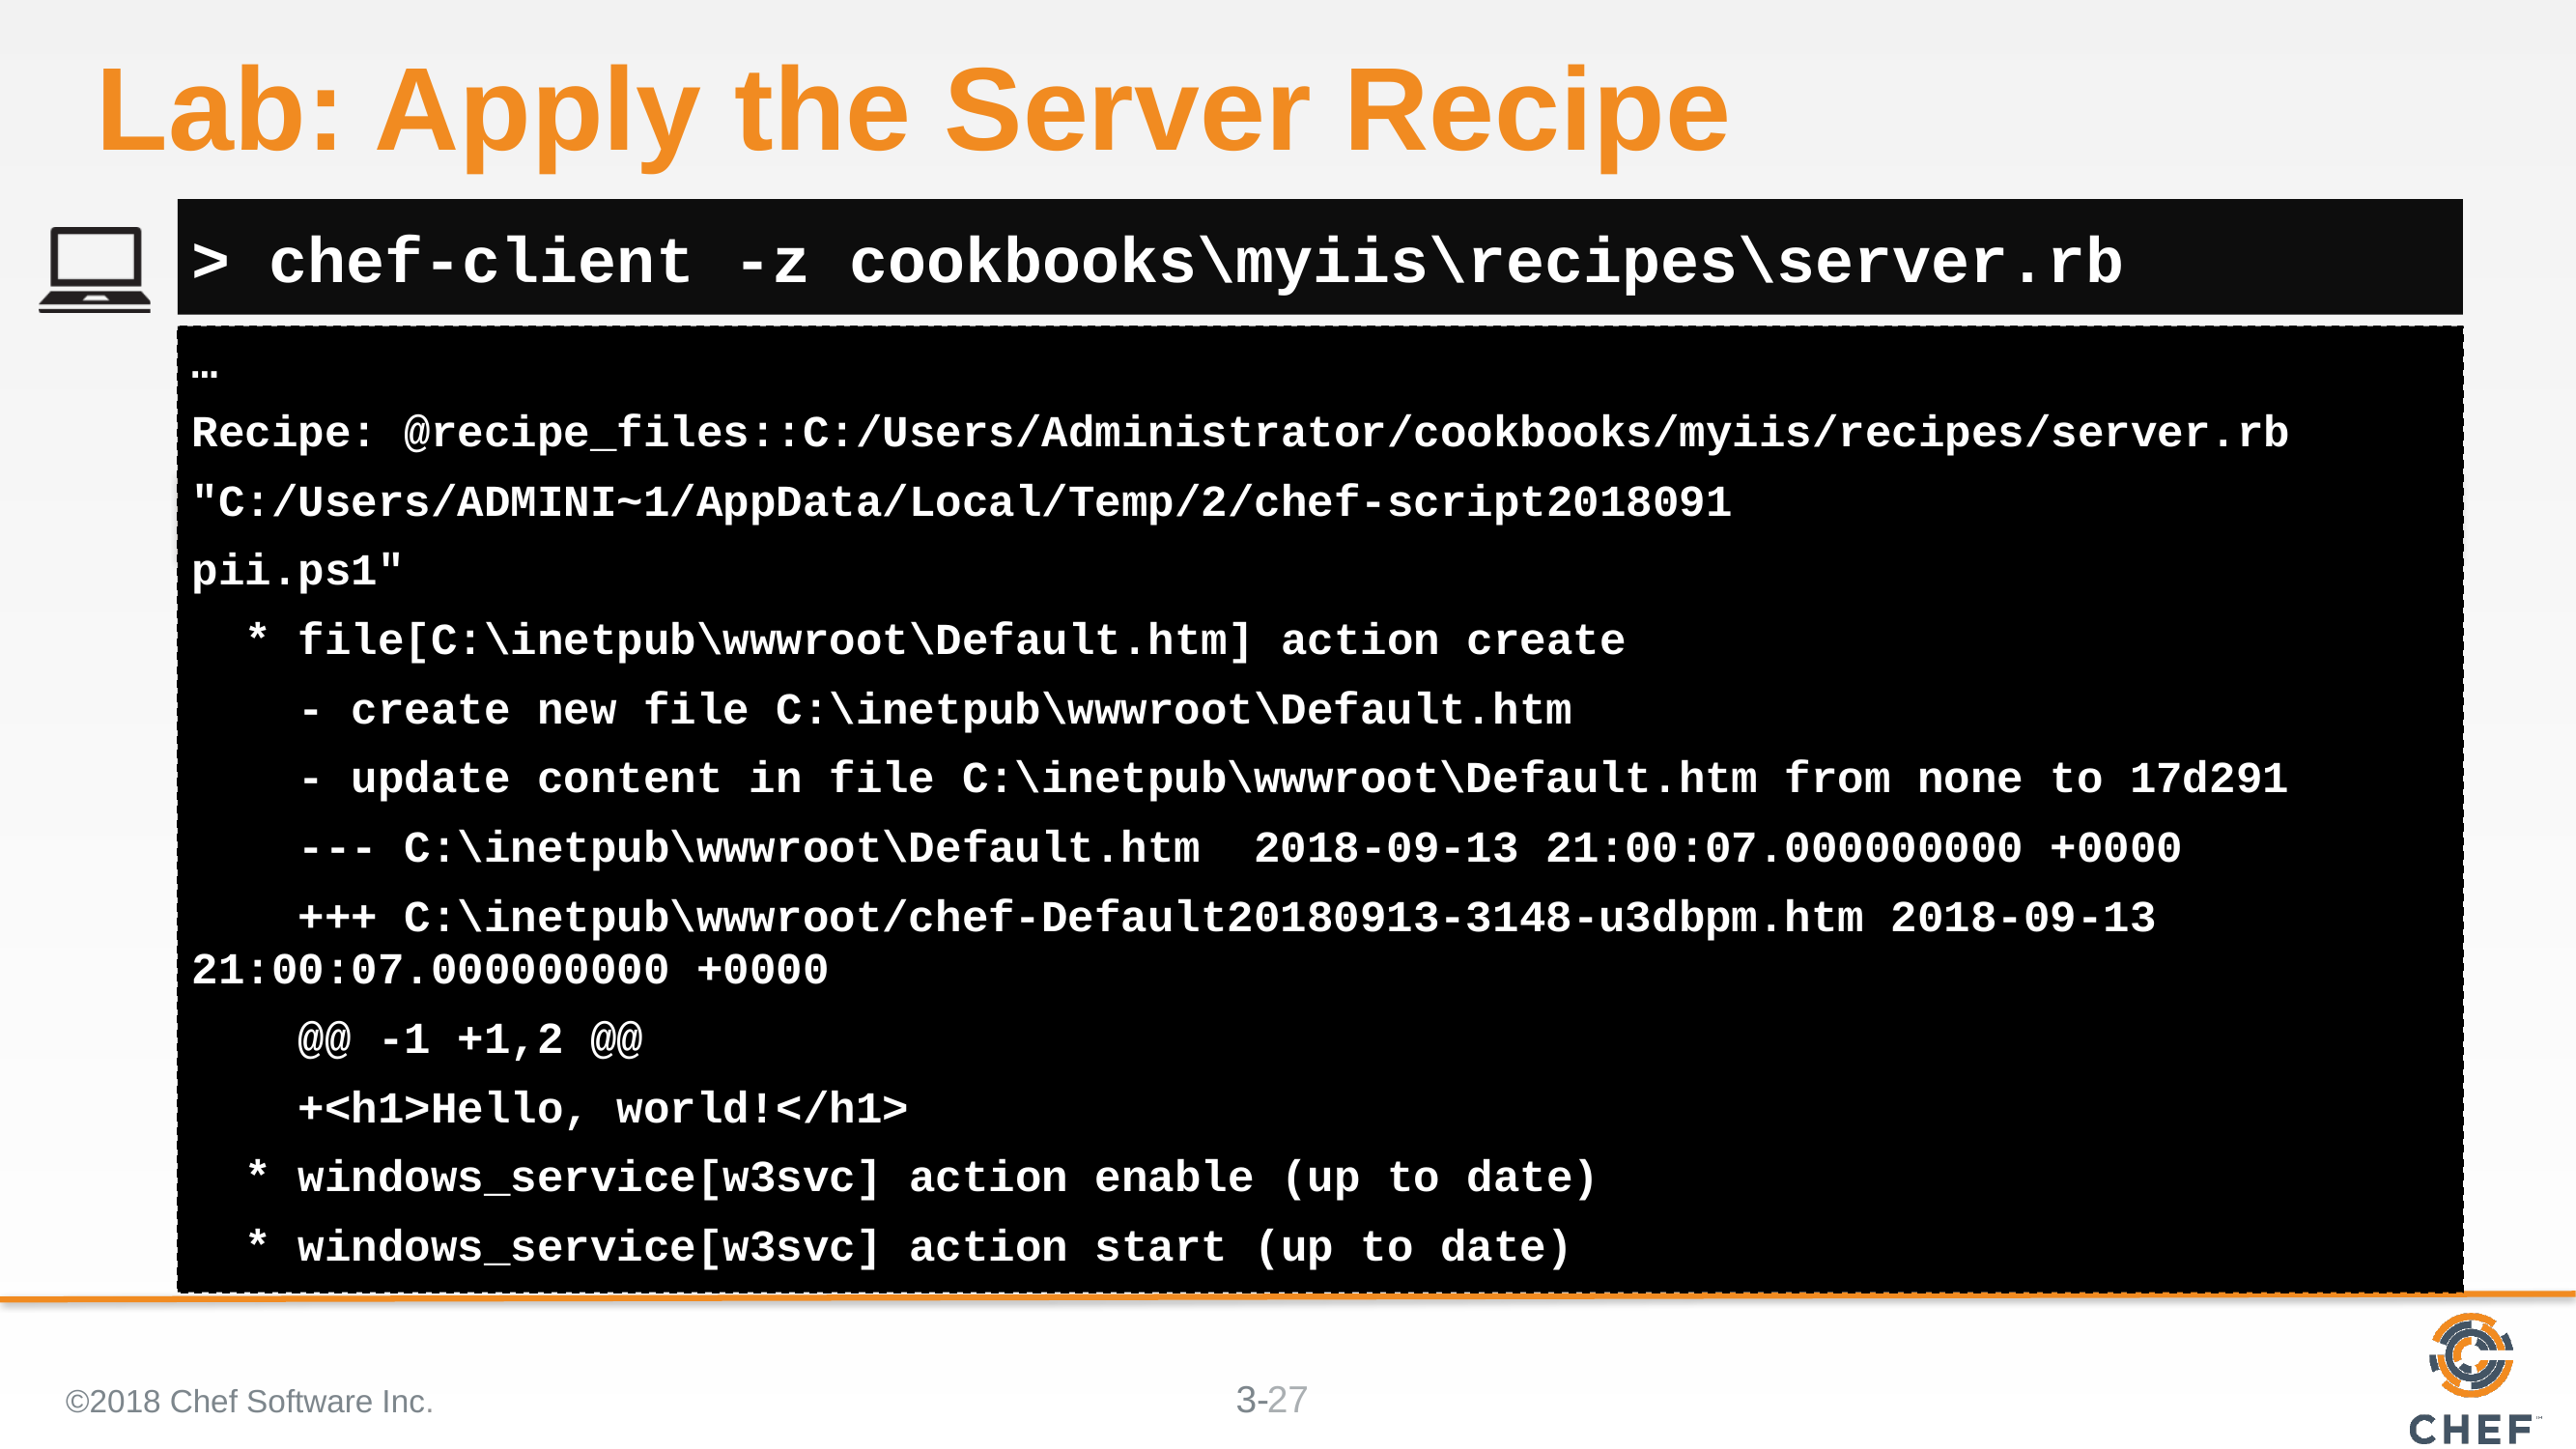

# Lab: Apply the Server Recipe
> chef-client -z cookbooks\myiis\recipes\server.rb
…
Recipe: @recipe_files::C:/Users/Administrator/cookbooks/myiis/recipes/server.rb
"C:/Users/ADMINI~1/AppData/Local/Temp/2/chef-script2018091
pii.ps1"
  * file[C:\inetpub\wwwroot\Default.htm] action create
    - create new file C:\inetpub\wwwroot\Default.htm
    - update content in file C:\inetpub\wwwroot\Default.htm from none to 17d291
    --- C:\inetpub\wwwroot\Default.htm  2018-09-13 21:00:07.000000000 +0000
    +++ C:\inetpub\wwwroot/chef-Default20180913-3148-u3dbpm.htm 2018-09-13 21:00:07.000000000 +0000
    @@ -1 +1,2 @@
    +<h1>Hello, world!</h1>
  * windows_service[w3svc] action enable (up to date)
  * windows_service[w3svc] action start (up to date)
©2018 Chef Software Inc.
27